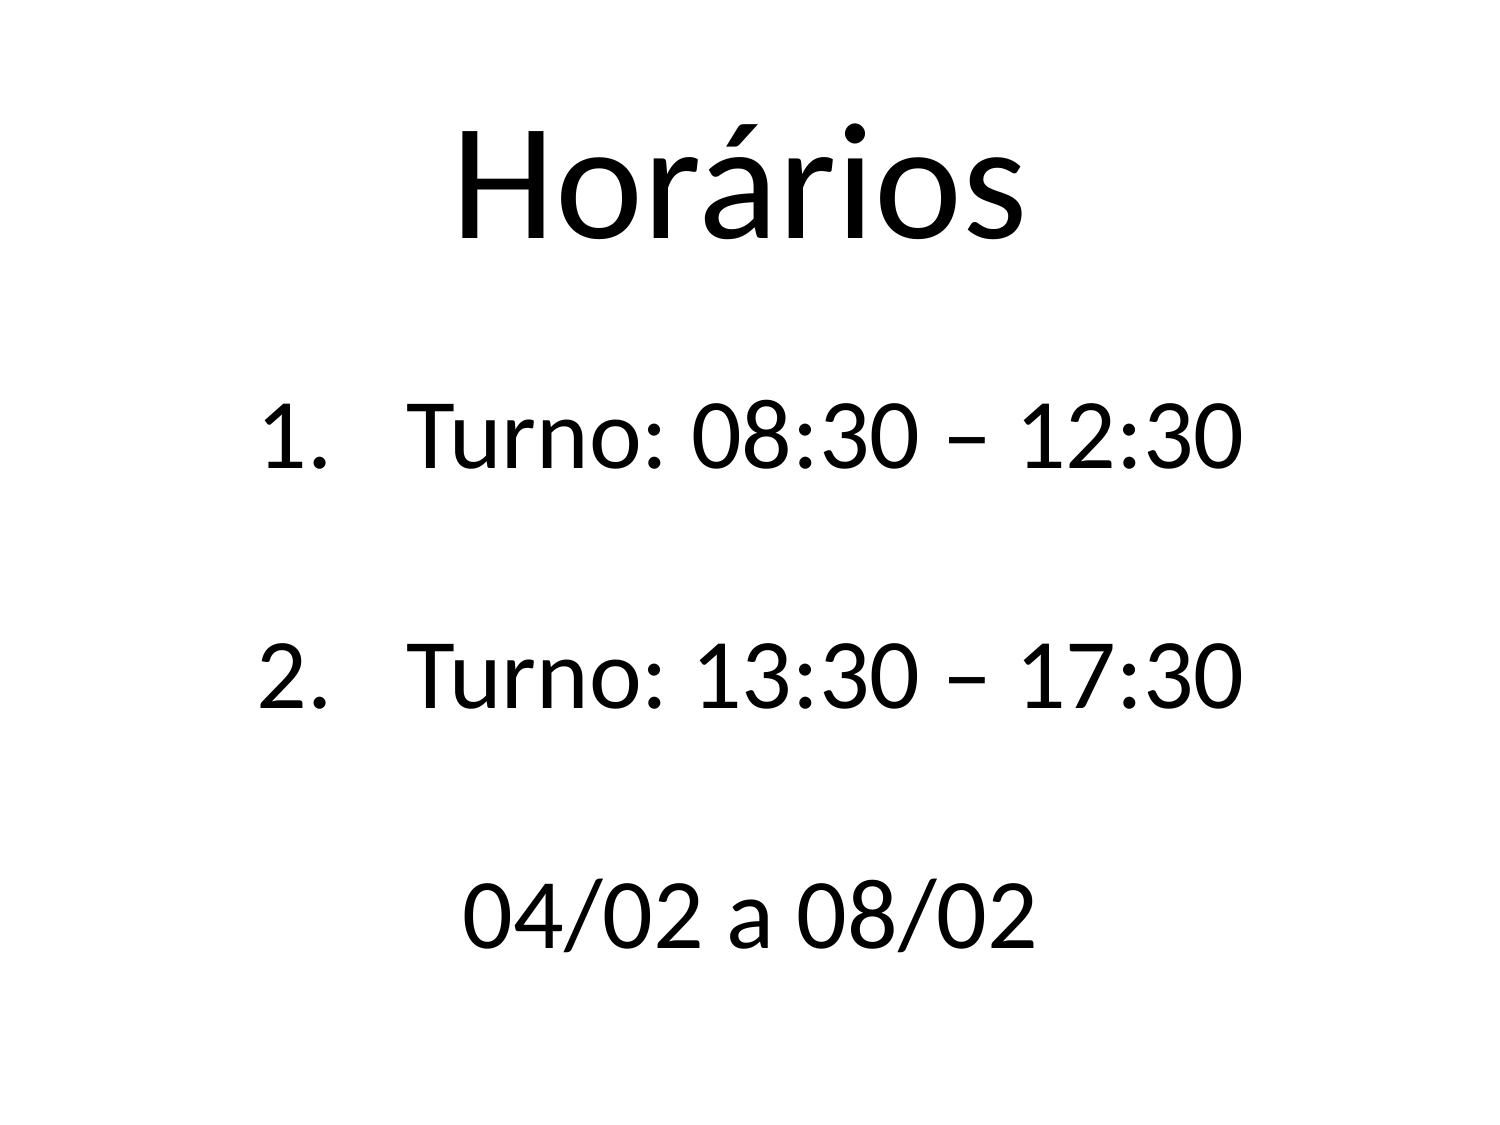

# Horários
Turno: 08:30 – 12:30

Turno: 13:30 – 17:30

04/02 a 08/02